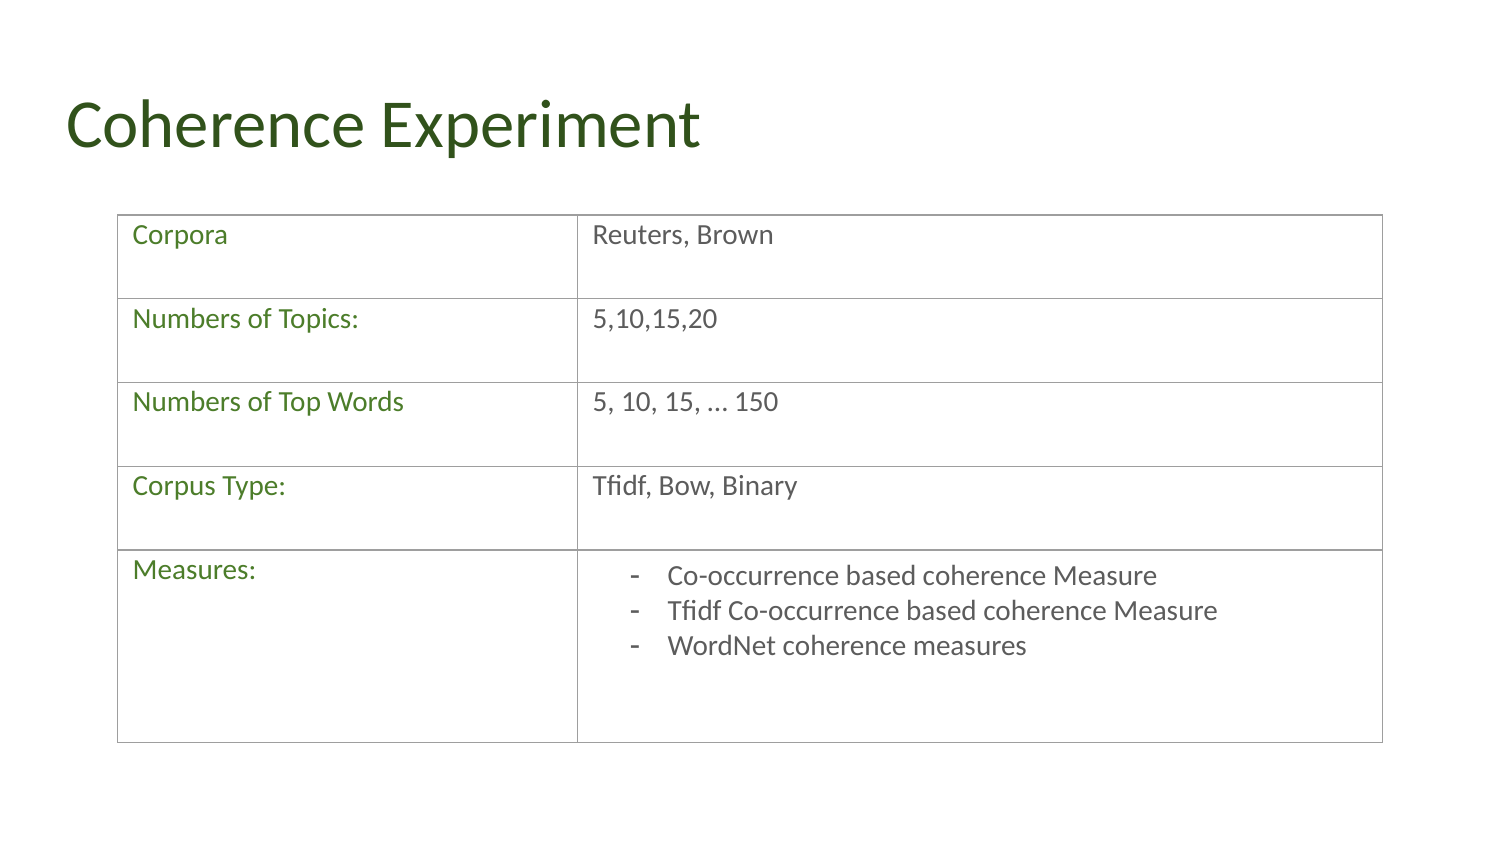

# Coherence Experiment
| Corpora | Reuters, Brown |
| --- | --- |
| Numbers of Topics: | 5,10,15,20 |
| Numbers of Top Words | 5, 10, 15, … 150 |
| Corpus Type: | Tfidf, Bow, Binary |
| Measures: | Co-occurrence based coherence Measure Tfidf Co-occurrence based coherence Measure WordNet coherence measures |